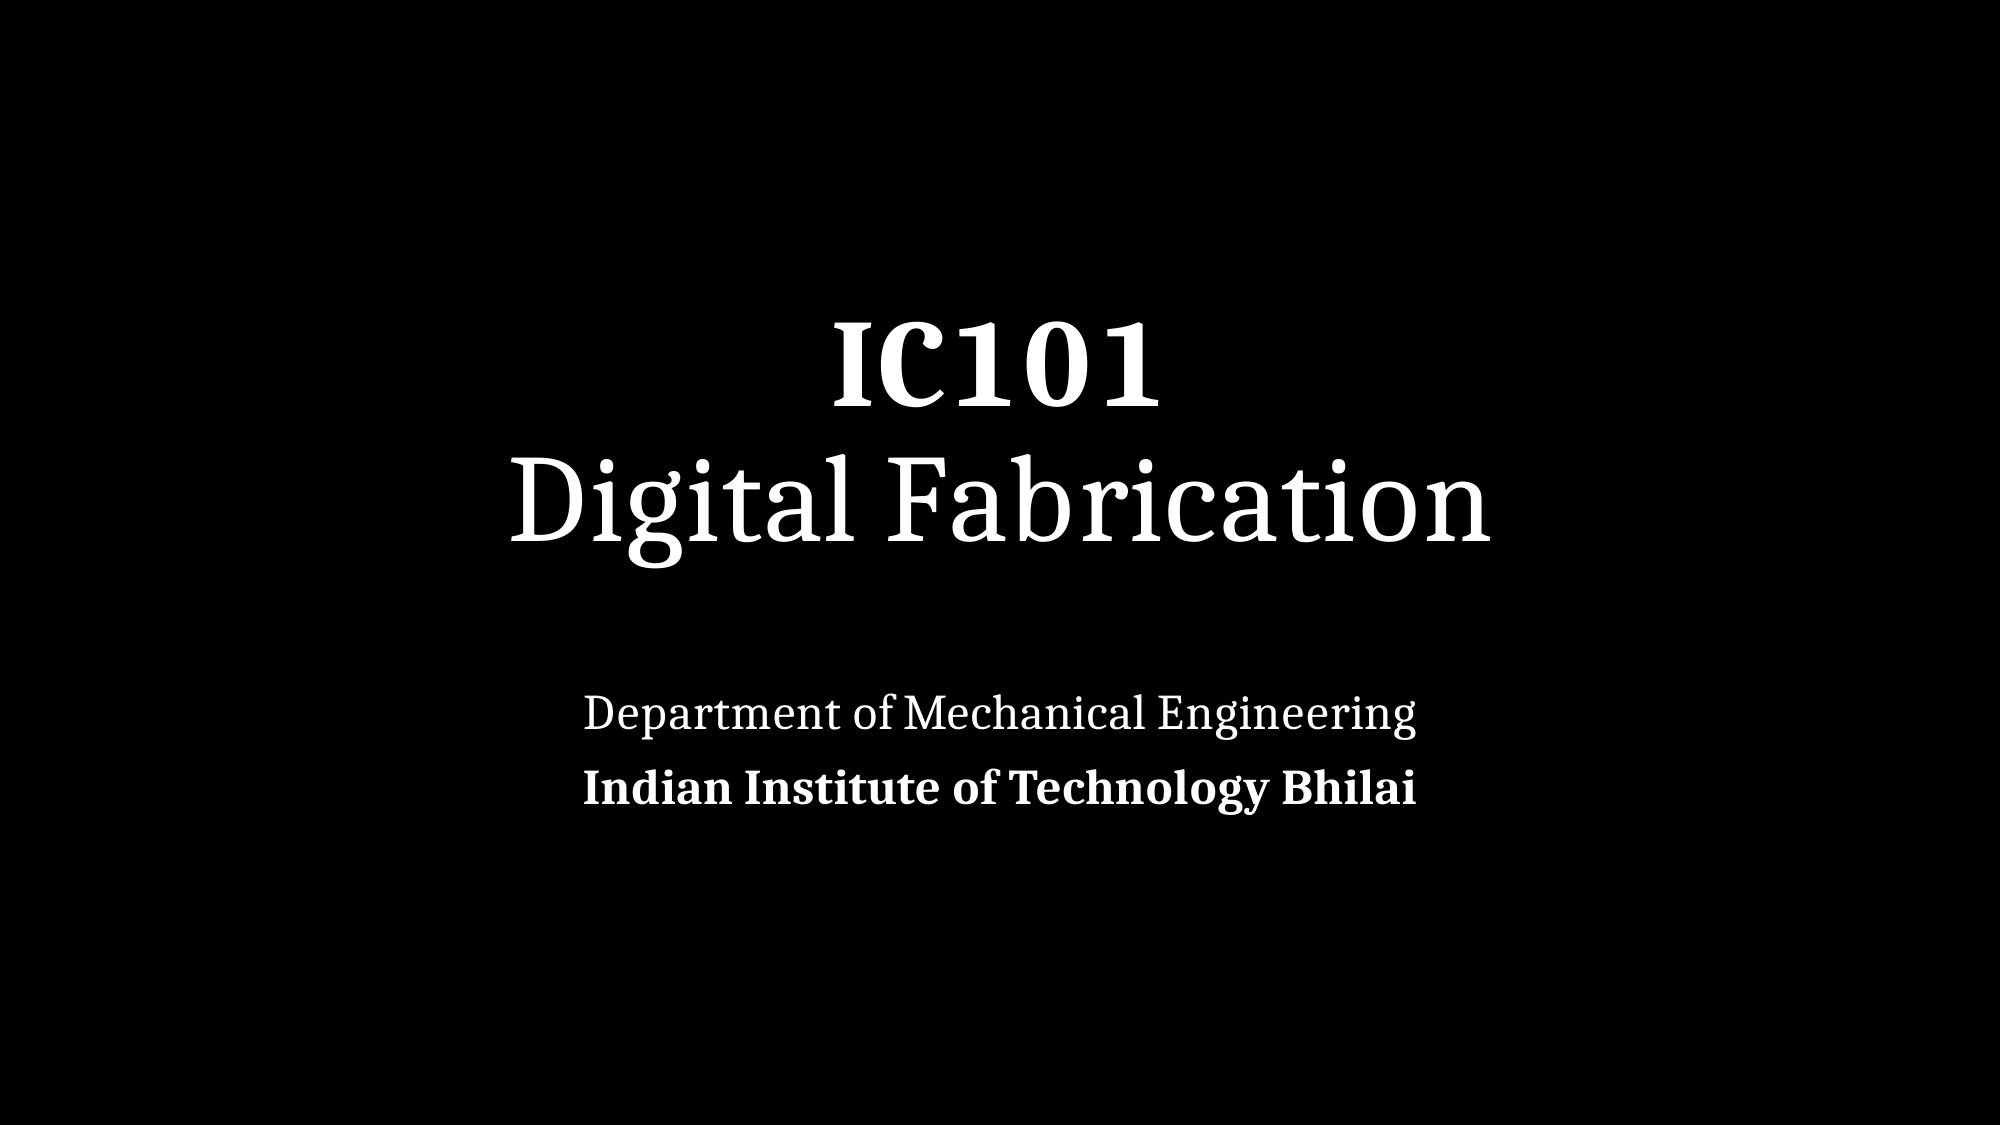

# IC101 Digital Fabrication
Department of Mechanical Engineering
Indian Institute of Technology Bhilai